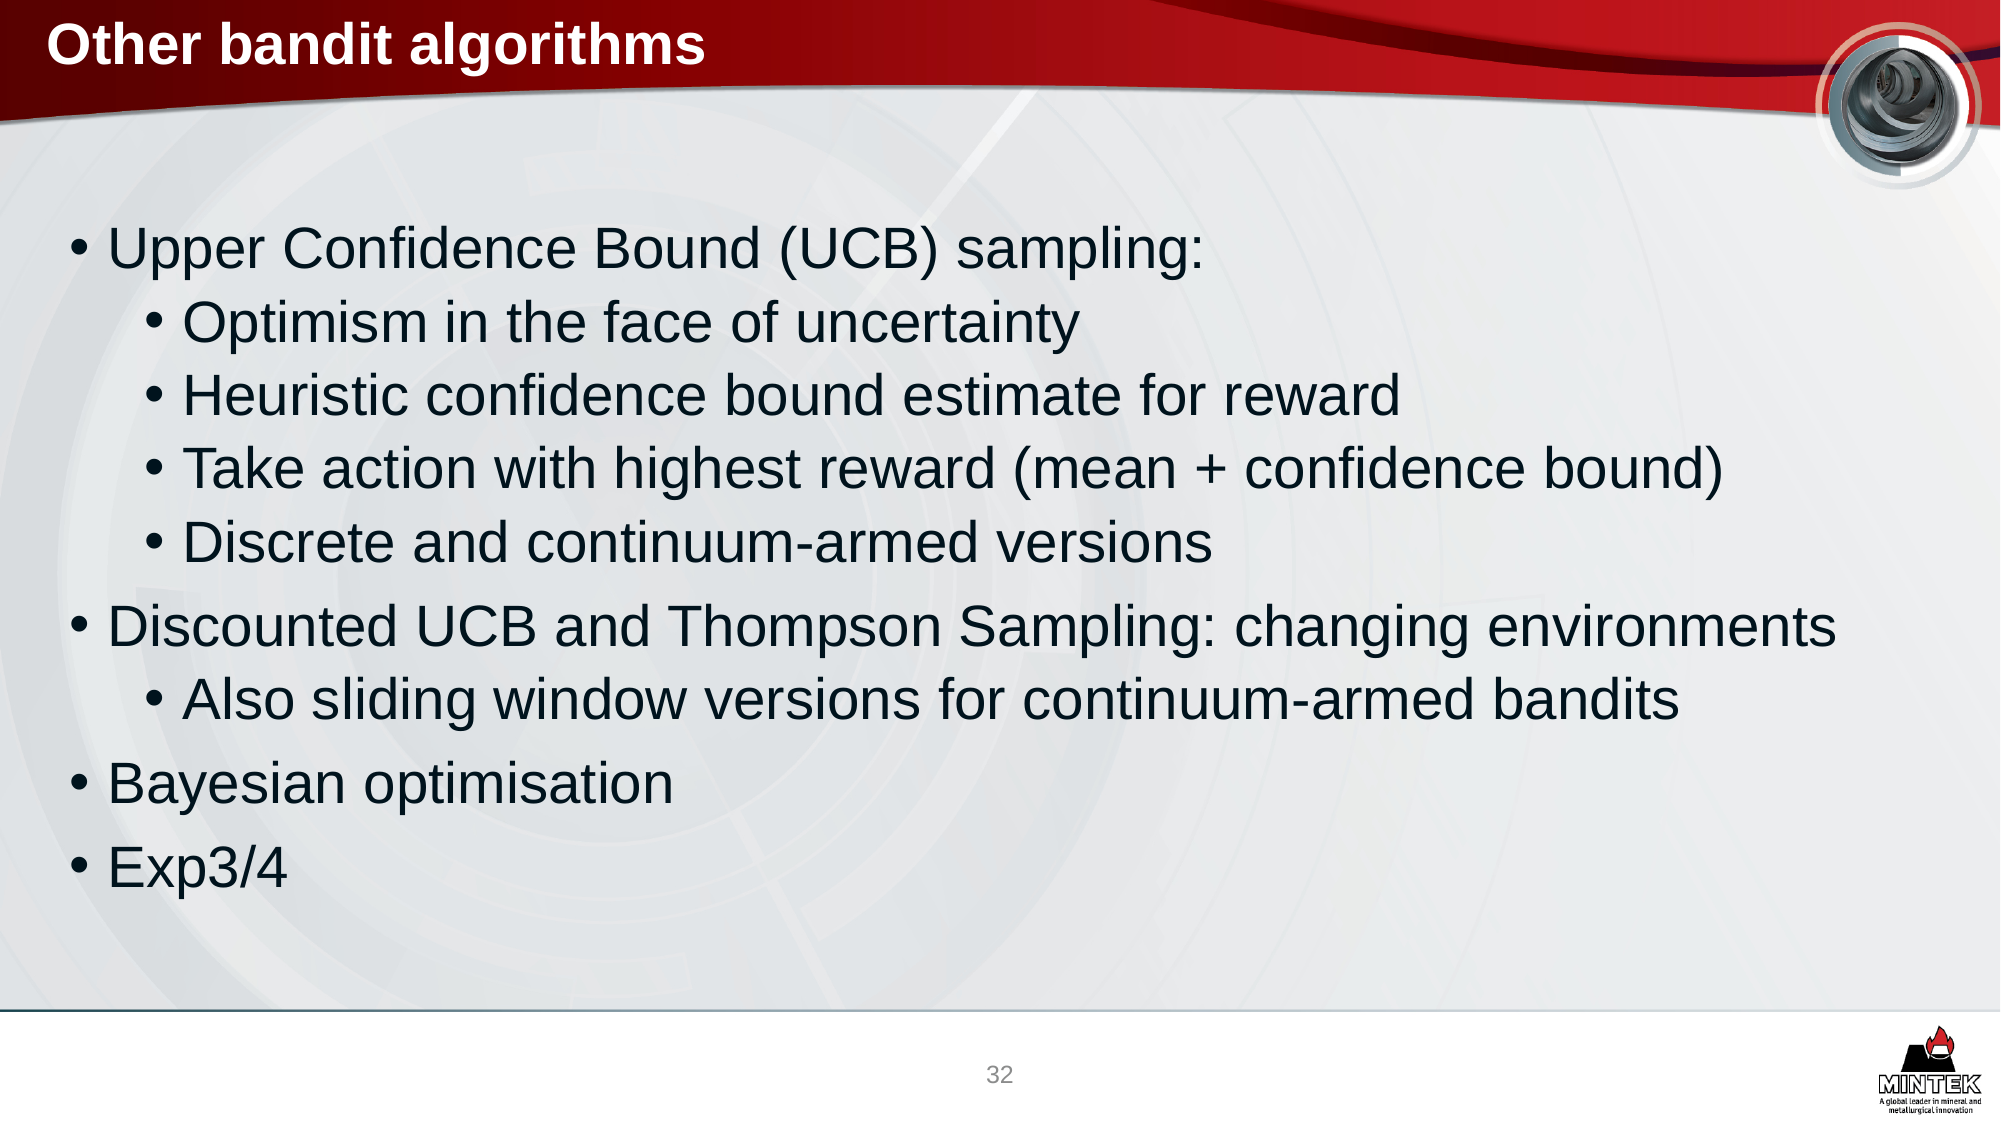

# Other bandit algorithms
Upper Confidence Bound (UCB) sampling:
Optimism in the face of uncertainty
Heuristic confidence bound estimate for reward
Take action with highest reward (mean + confidence bound)
Discrete and continuum-armed versions
Discounted UCB and Thompson Sampling: changing environments
Also sliding window versions for continuum-armed bandits
Bayesian optimisation
Exp3/4

32